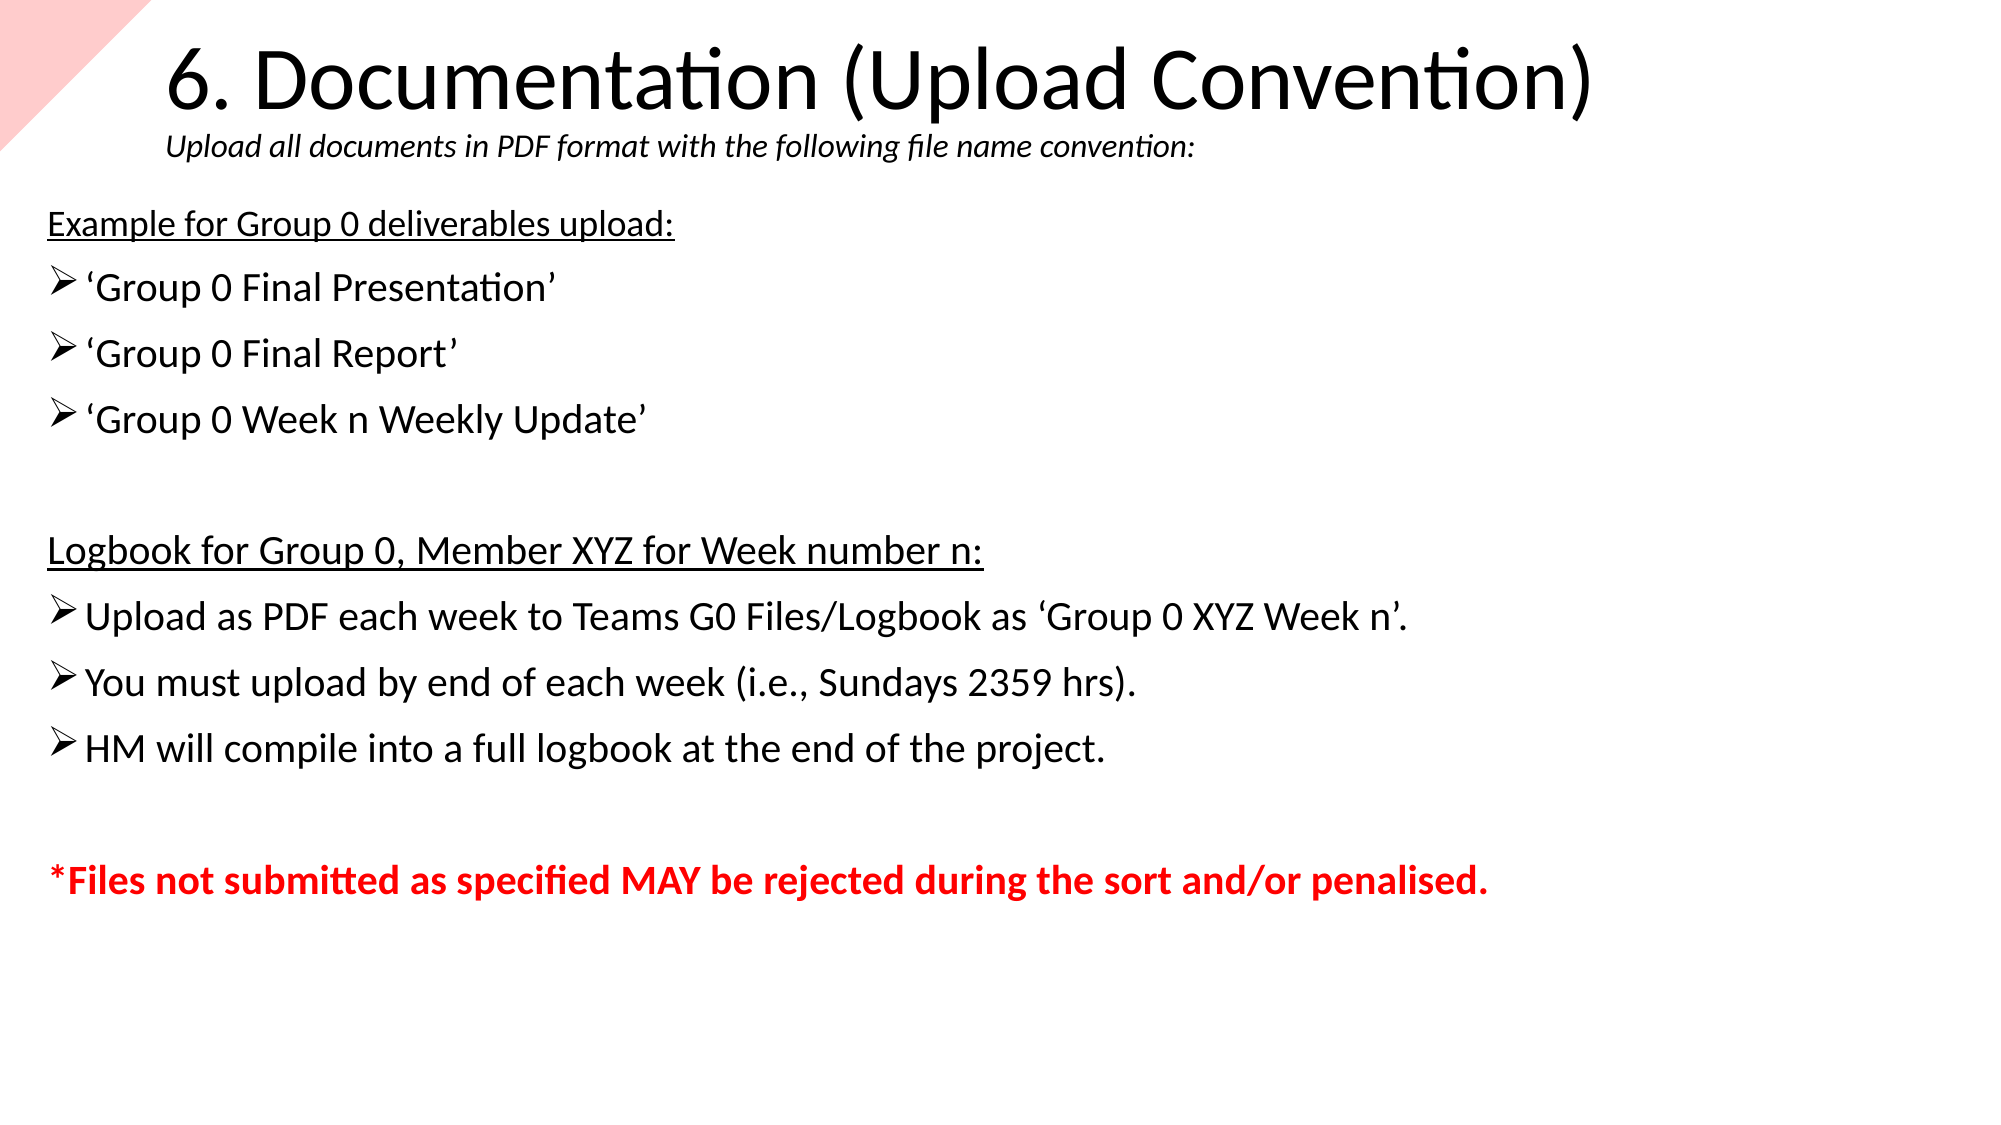

# 6. Documentation (Upload Convention) Upload all documents in PDF format with the following file name convention:
Example for Group 0 deliverables upload:
‘Group 0 Final Presentation’
‘Group 0 Final Report’
‘Group 0 Week n Weekly Update’

Logbook for Group 0, Member XYZ for Week number n:
Upload as PDF each week to Teams G0 Files/Logbook as ‘Group 0 XYZ Week n’.
You must upload by end of each week (i.e., Sundays 2359 hrs).
HM will compile into a full logbook at the end of the project.

*Files not submitted as specified MAY be rejected during the sort and/or penalised.